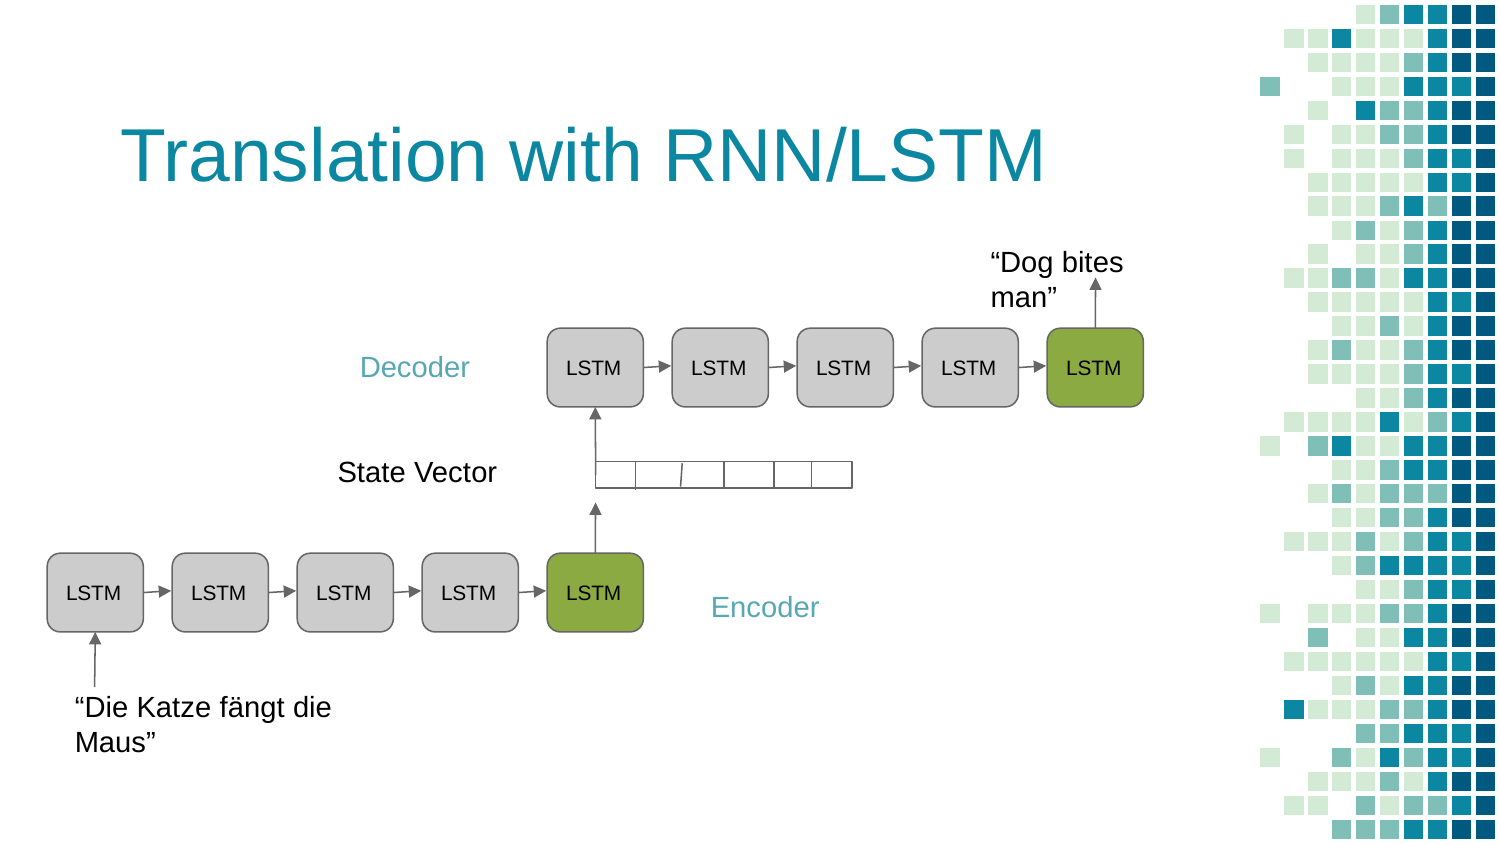

# Translation with RNN/LSTM
“Dog bites man”
  LSTM

  LSTM

  LSTM

  LSTM

  LSTM

Decoder
State Vector

  LSTM

  LSTM

  LSTM

  LSTM

  LSTM

Encoder
“Die Katze fängt die Maus”